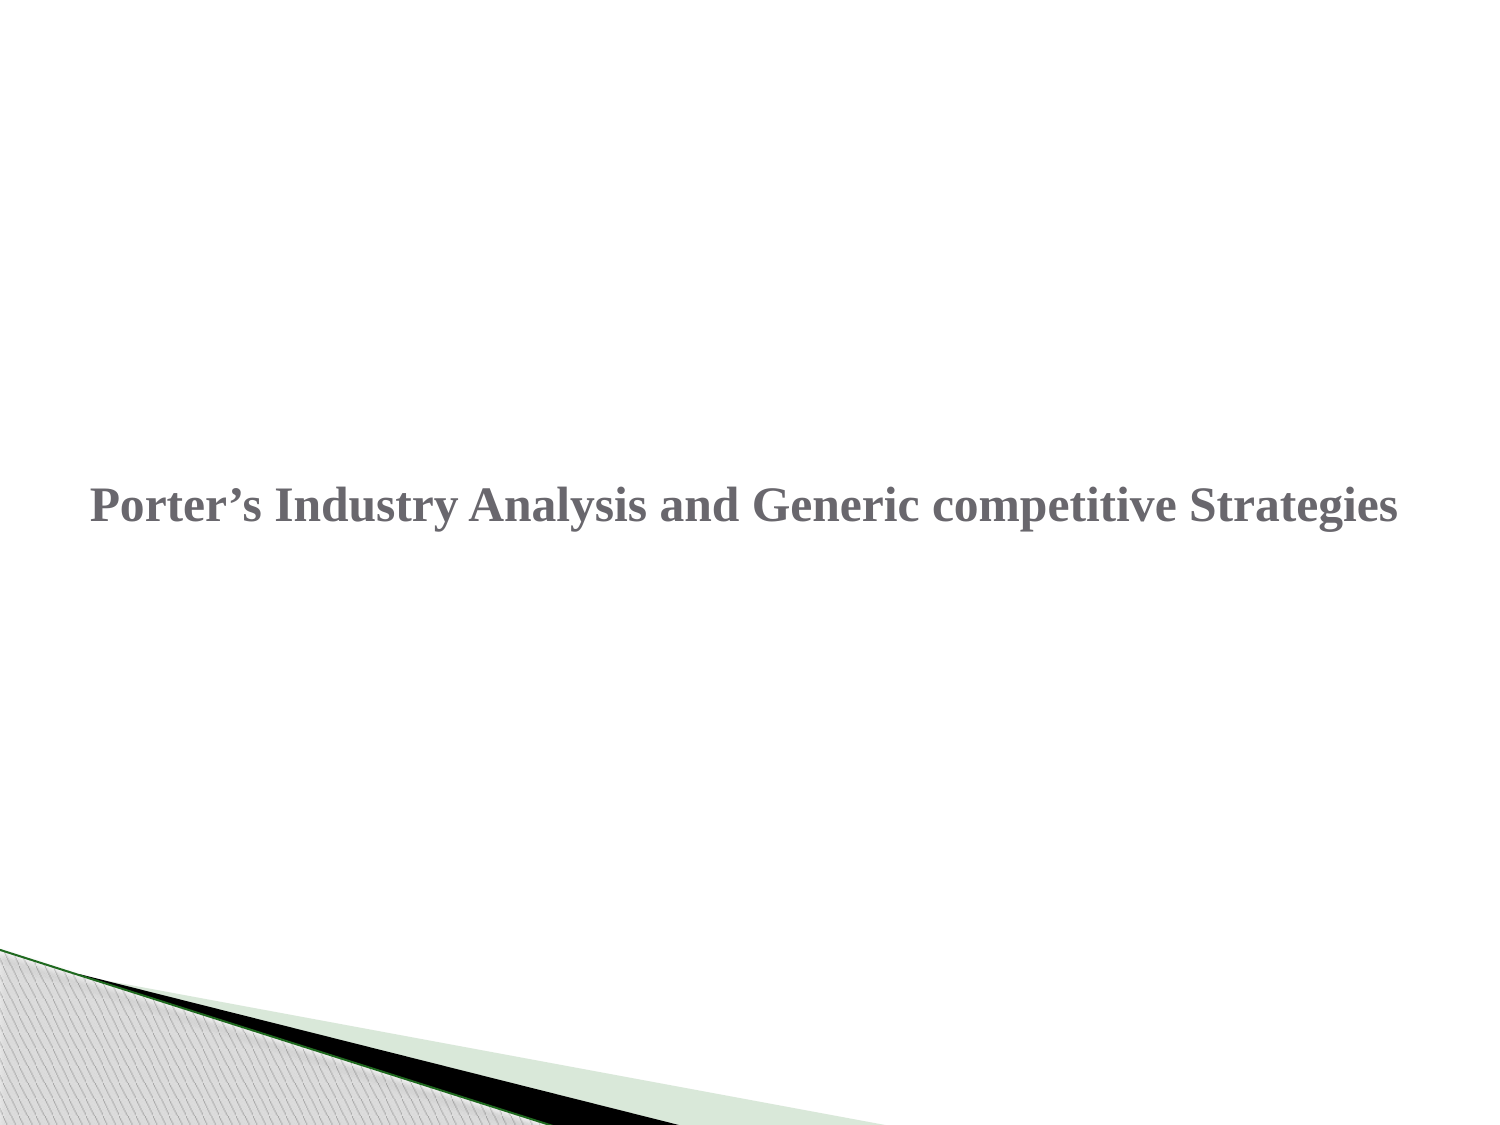

# Porter’s Industry Analysis and Generic competitive Strategies